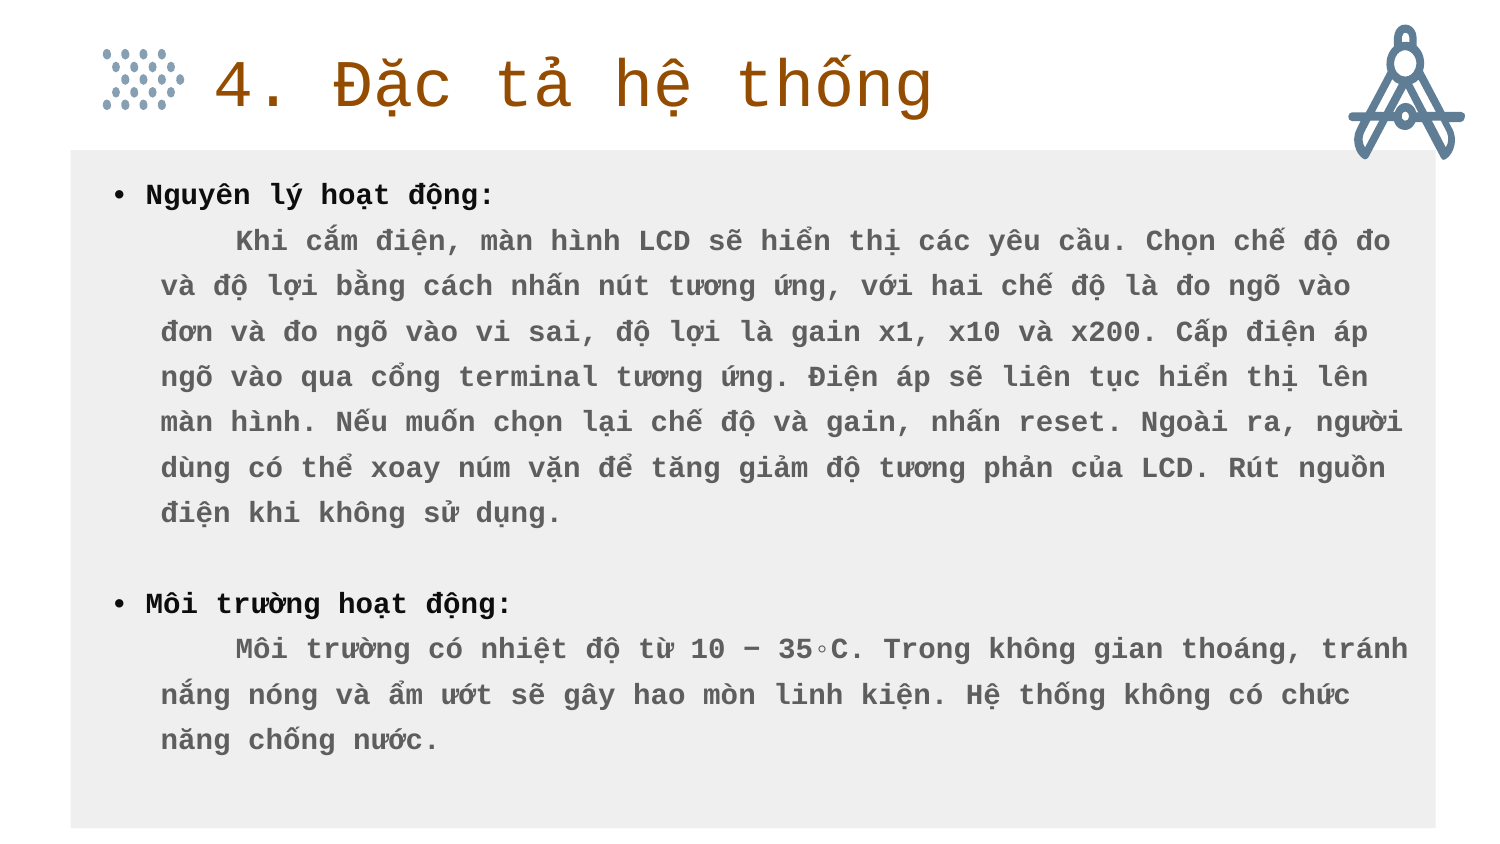

# 4. Đặc tả hệ thống

• Nguyên lý hoạt động:
Khi cắm điện, màn hình LCD sẽ hiển thị các yêu cầu. Chọn chế độ đo và độ lợi bằng cách nhấn nút tương ứng, với hai chế độ là đo ngõ vào đơn và đo ngõ vào vi sai, độ lợi là gain x1, x10 và x200. Cấp điện áp ngõ vào qua cổng terminal tương ứng. Điện áp sẽ liên tục hiển thị lên màn hình. Nếu muốn chọn lại chế độ và gain, nhấn reset. Ngoài ra, người dùng có thể xoay núm vặn để tăng giảm độ tương phản của LCD. Rút nguồn điện khi không sử dụng.

• Môi trường hoạt động:
Môi trường có nhiệt độ từ 10 − 35◦C. Trong không gian thoáng, tránh nắng nóng và ẩm ướt sẽ gây hao mòn linh kiện. Hệ thống không có chức năng chống nước.